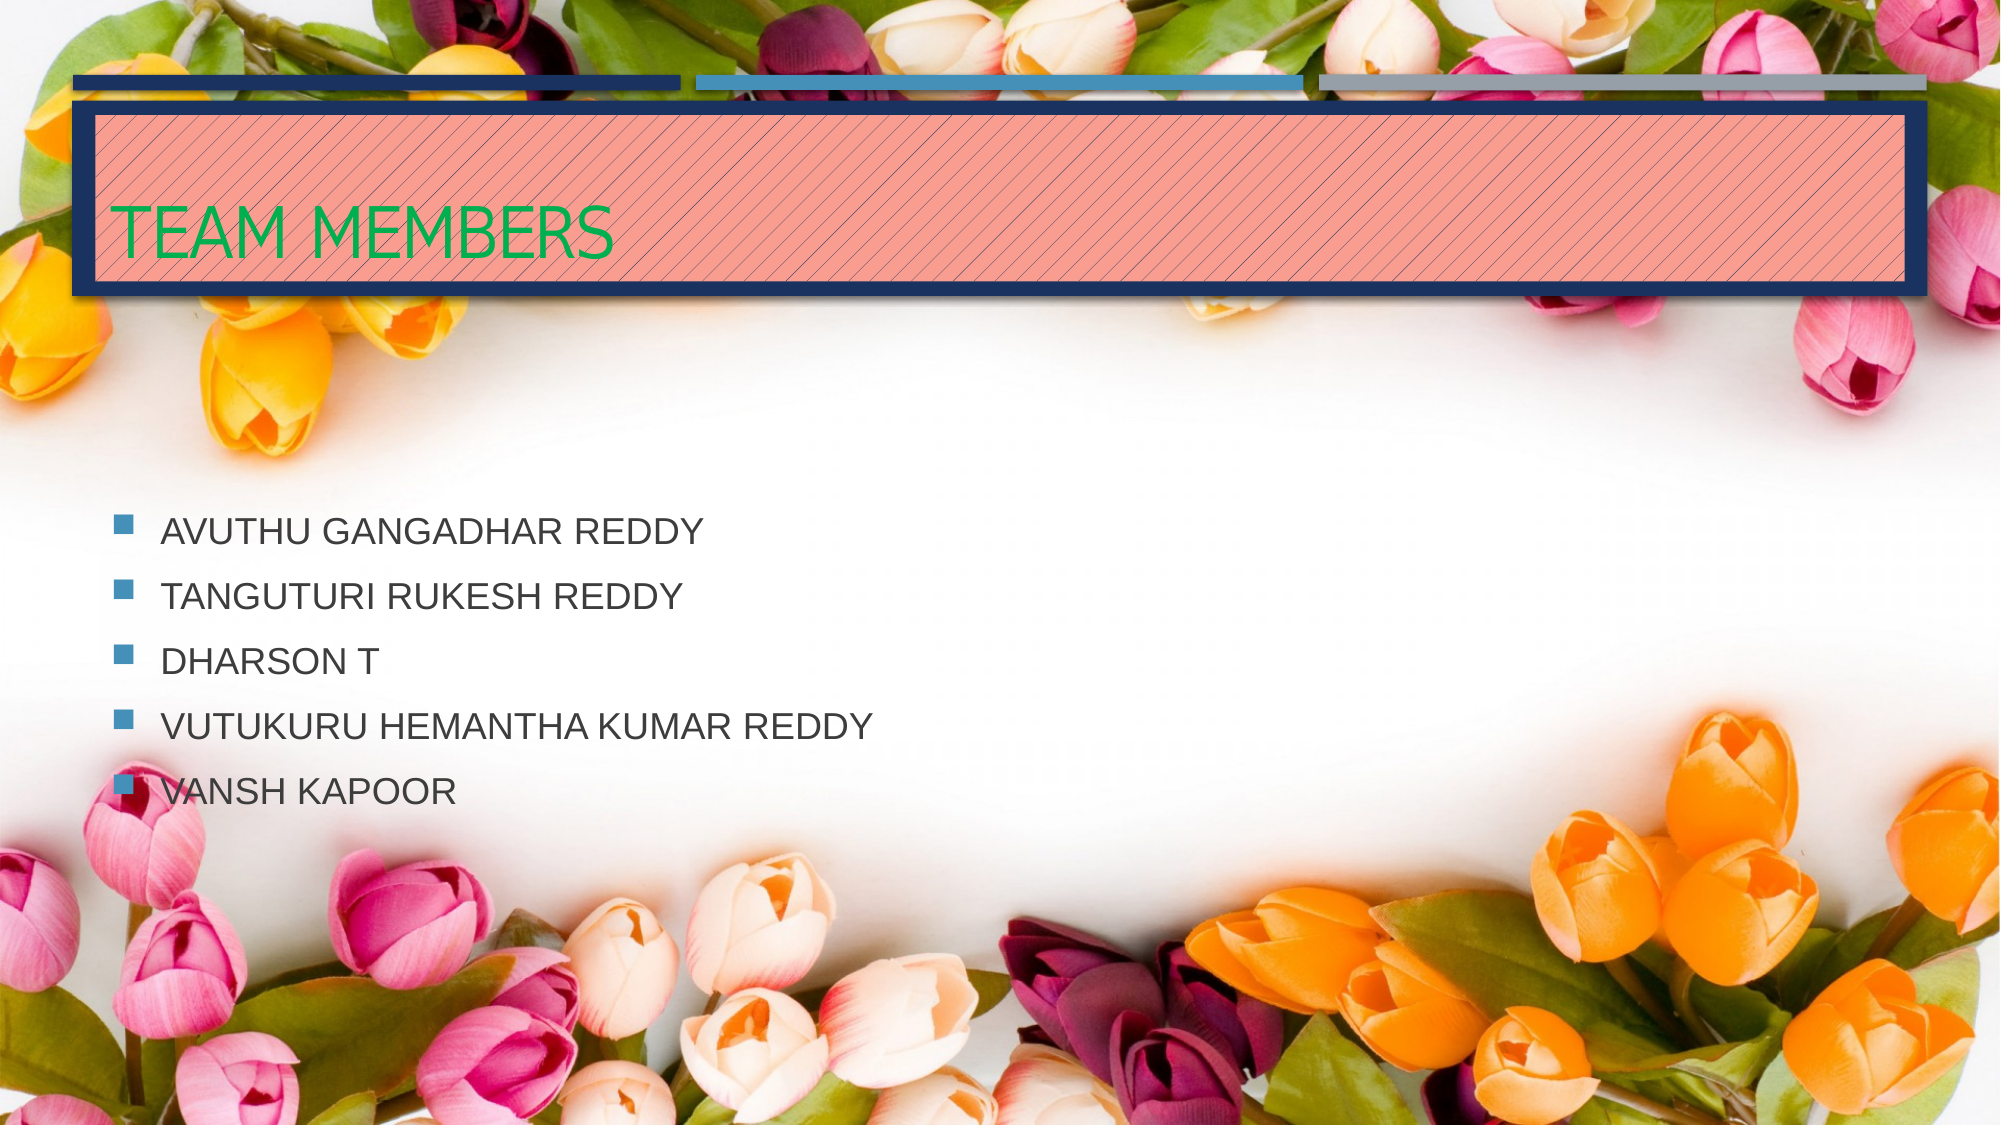

# TEAM MEMBERS
AVUTHU GANGADHAR REDDY
TANGUTURI RUKESH REDDY
DHARSON T
VUTUKURU HEMANTHA KUMAR REDDY
VANSH KAPOOR